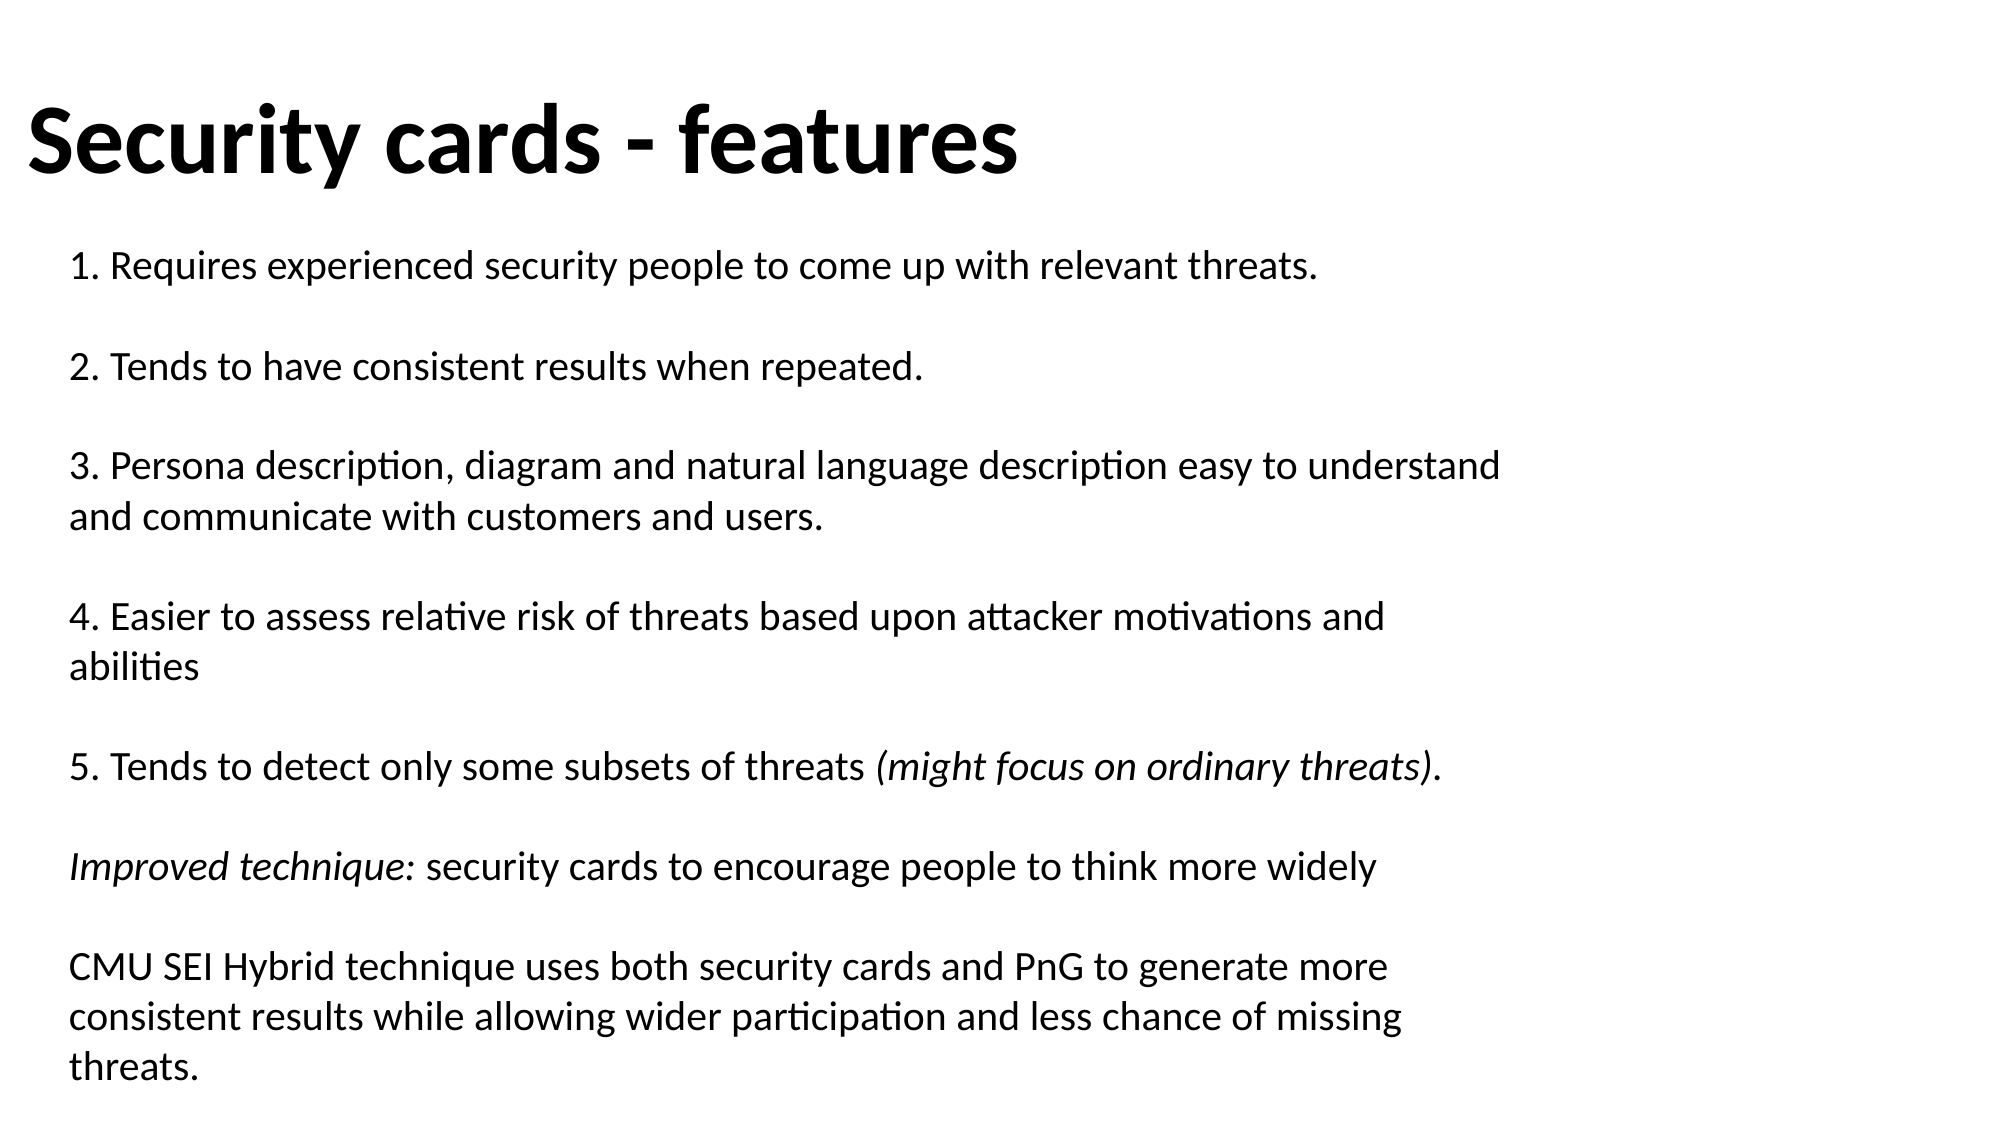

Security cards - features
1. Requires experienced security people to come up with relevant threats.

2. Tends to have consistent results when repeated.

3. Persona description, diagram and natural language description easy to understand and communicate with customers and users.

4. Easier to assess relative risk of threats based upon attacker motivations and abilities

5. Tends to detect only some subsets of threats (might focus on ordinary threats).

Improved technique: security cards to encourage people to think more widely

CMU SEI Hybrid technique uses both security cards and PnG to generate more consistent results while allowing wider participation and less chance of missing threats.